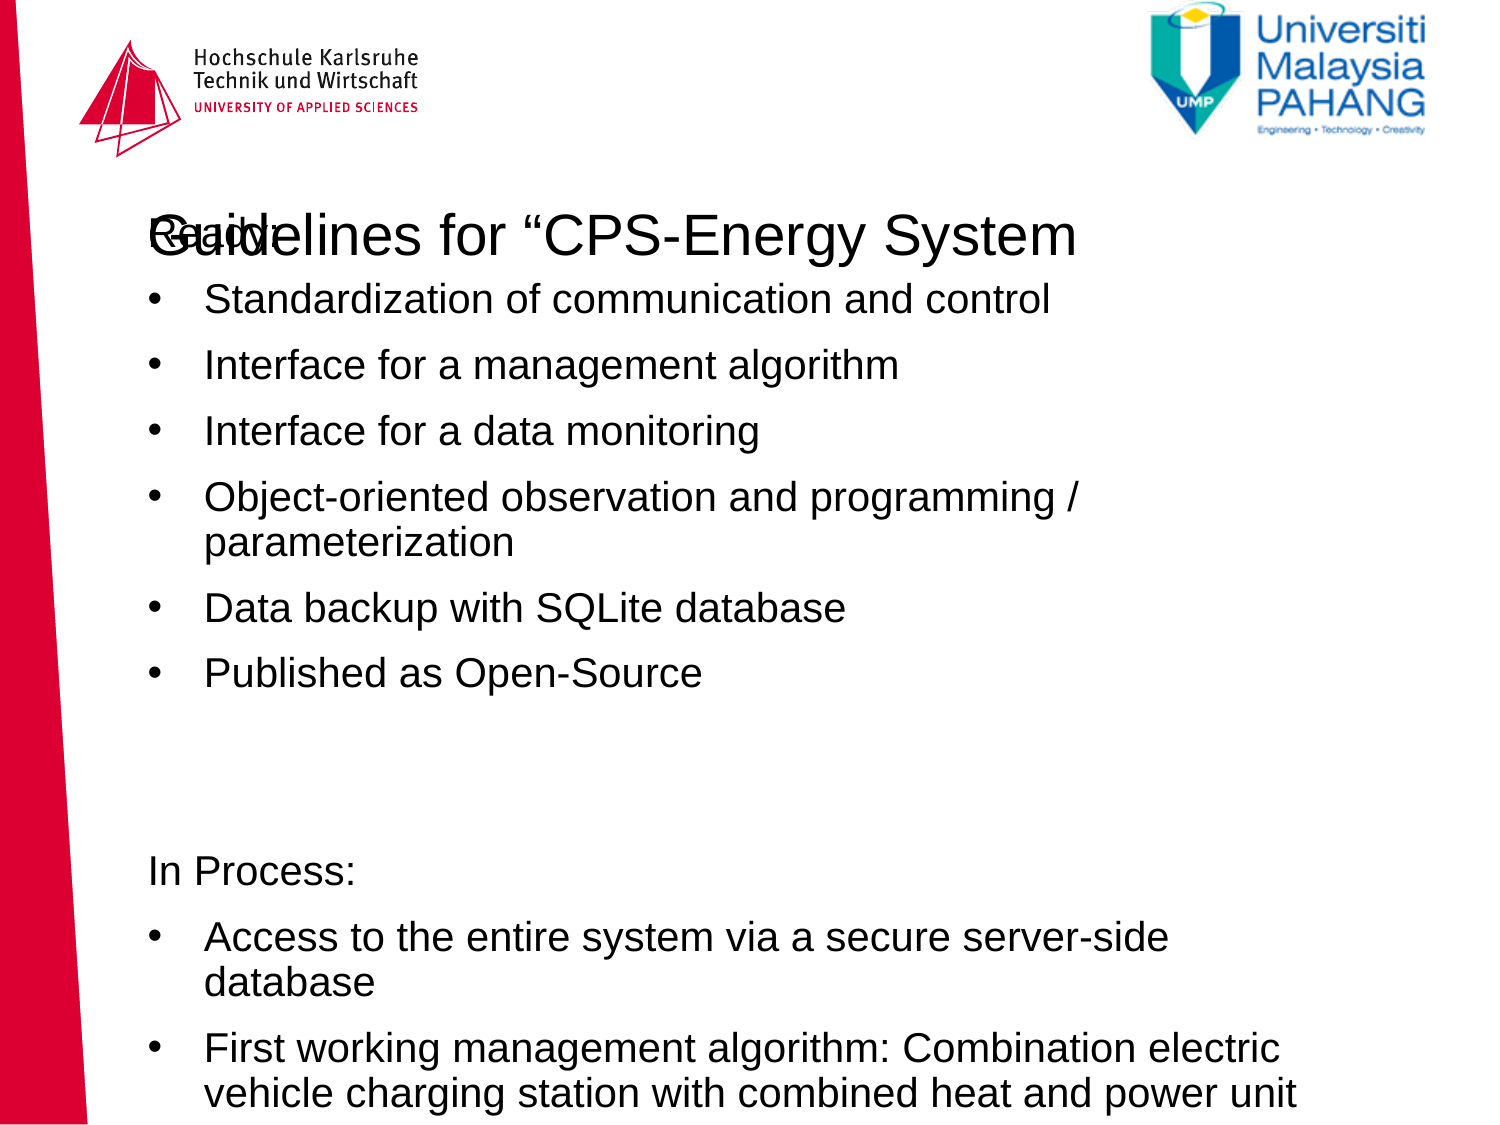

# Guidelines for “CPS-Energy System
Ready:
Standardization of communication and control
Interface for a management algorithm
Interface for a data monitoring
Object-oriented observation and programming / parameterization
Data backup with SQLite database
Published as Open-Source

In Process:
Access to the entire system via a secure server-side database
First working management algorithm: Combination electric vehicle charging station with combined heat and power unit